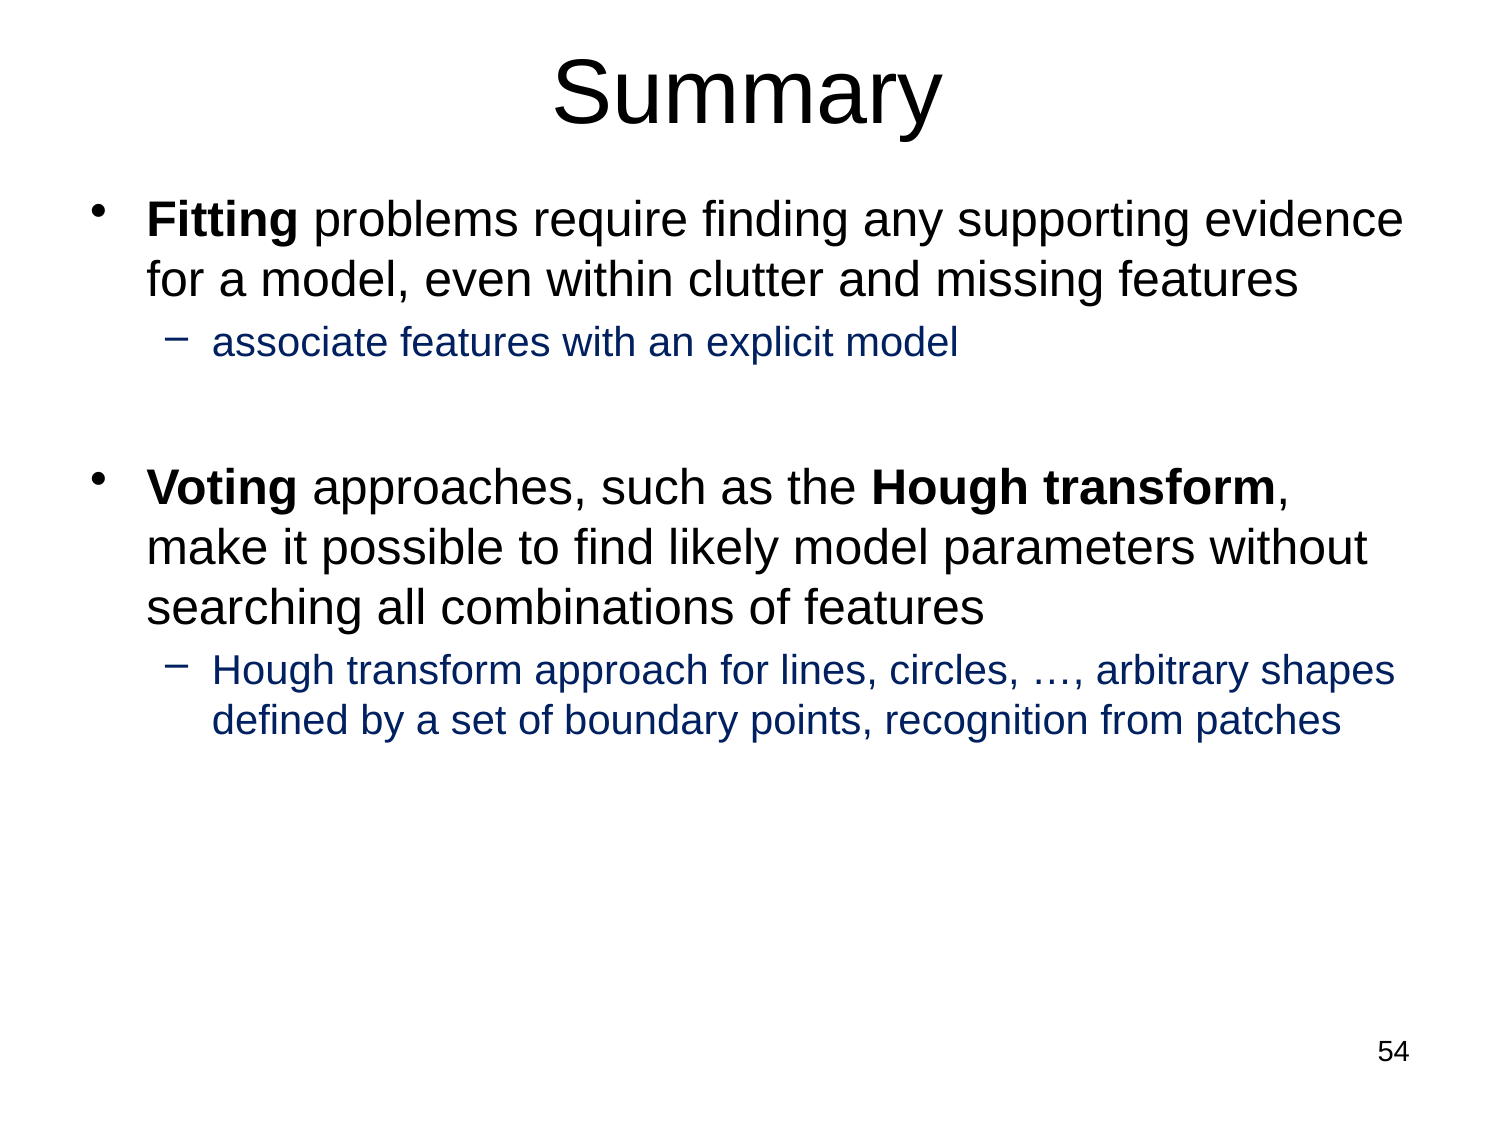

# Summary
Fitting problems require finding any supporting evidence for a model, even within clutter and missing features
associate features with an explicit model

Voting approaches, such as the Hough transform, make it possible to find likely model parameters without searching all combinations of features
Hough transform approach for lines, circles, …, arbitrary shapes defined by a set of boundary points, recognition from patches

54